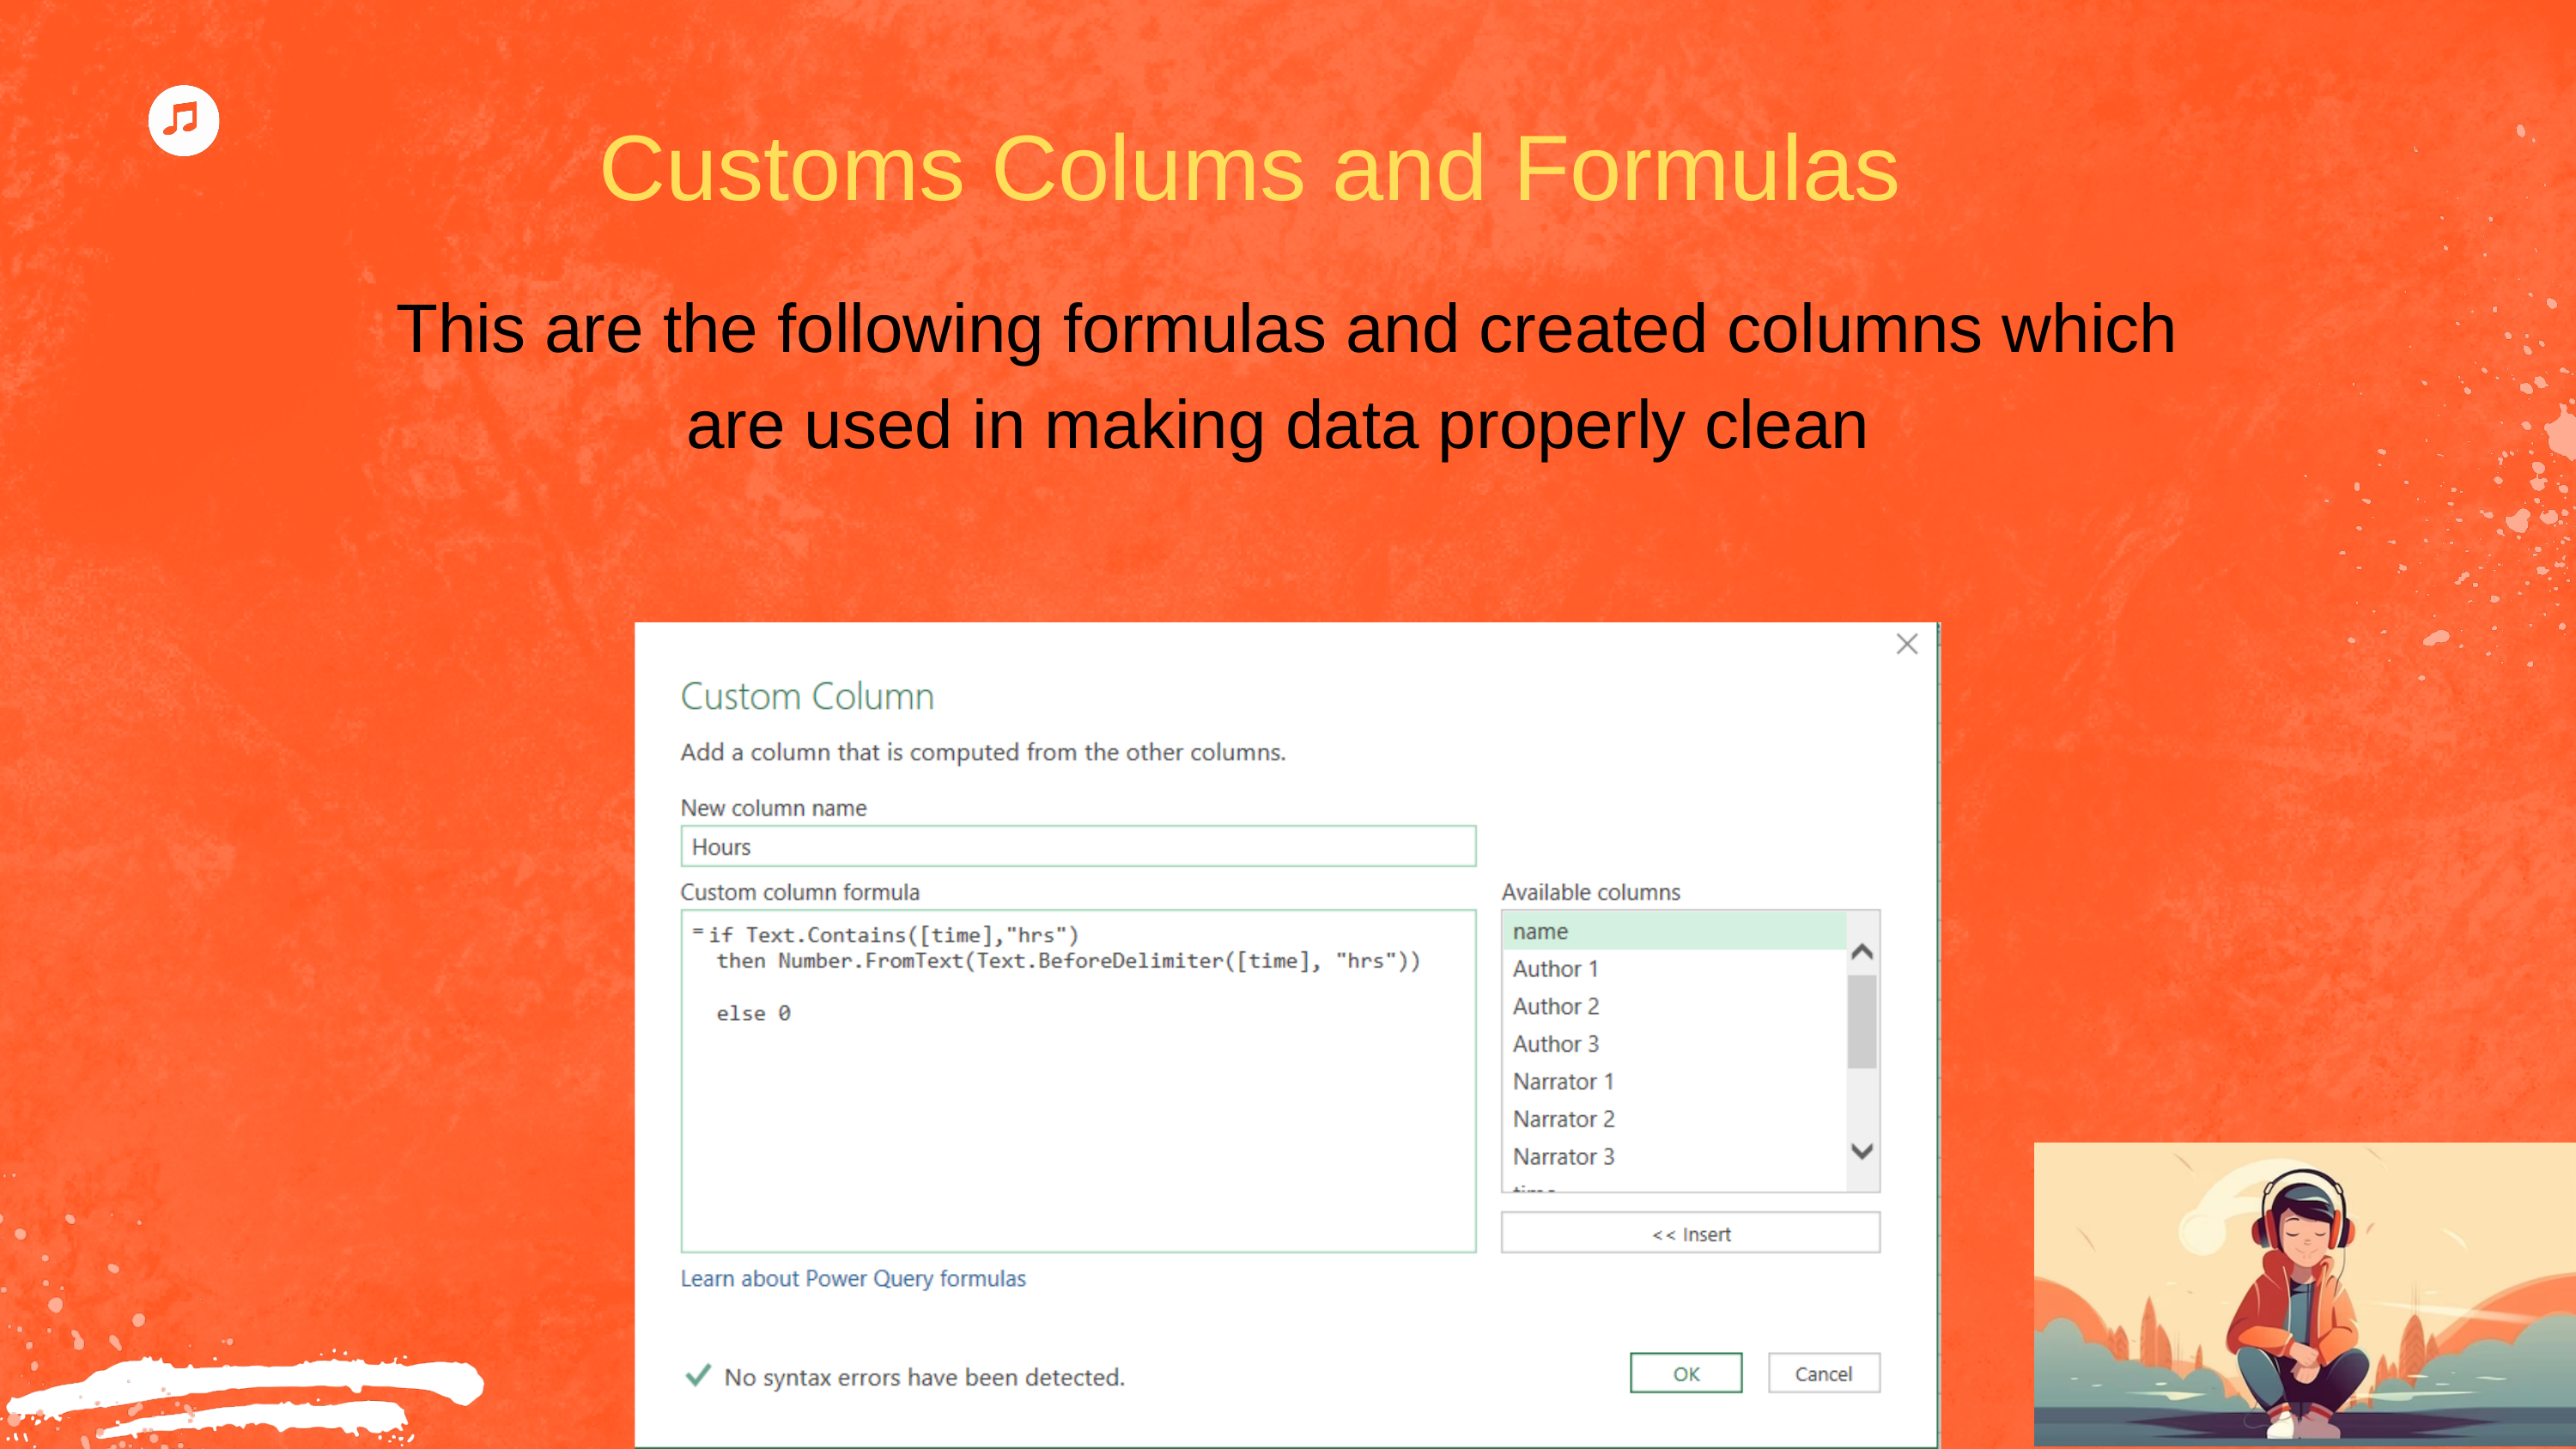

Customs Colums and Formulas

This are the following formulas and created columns which are used in making data properly clean